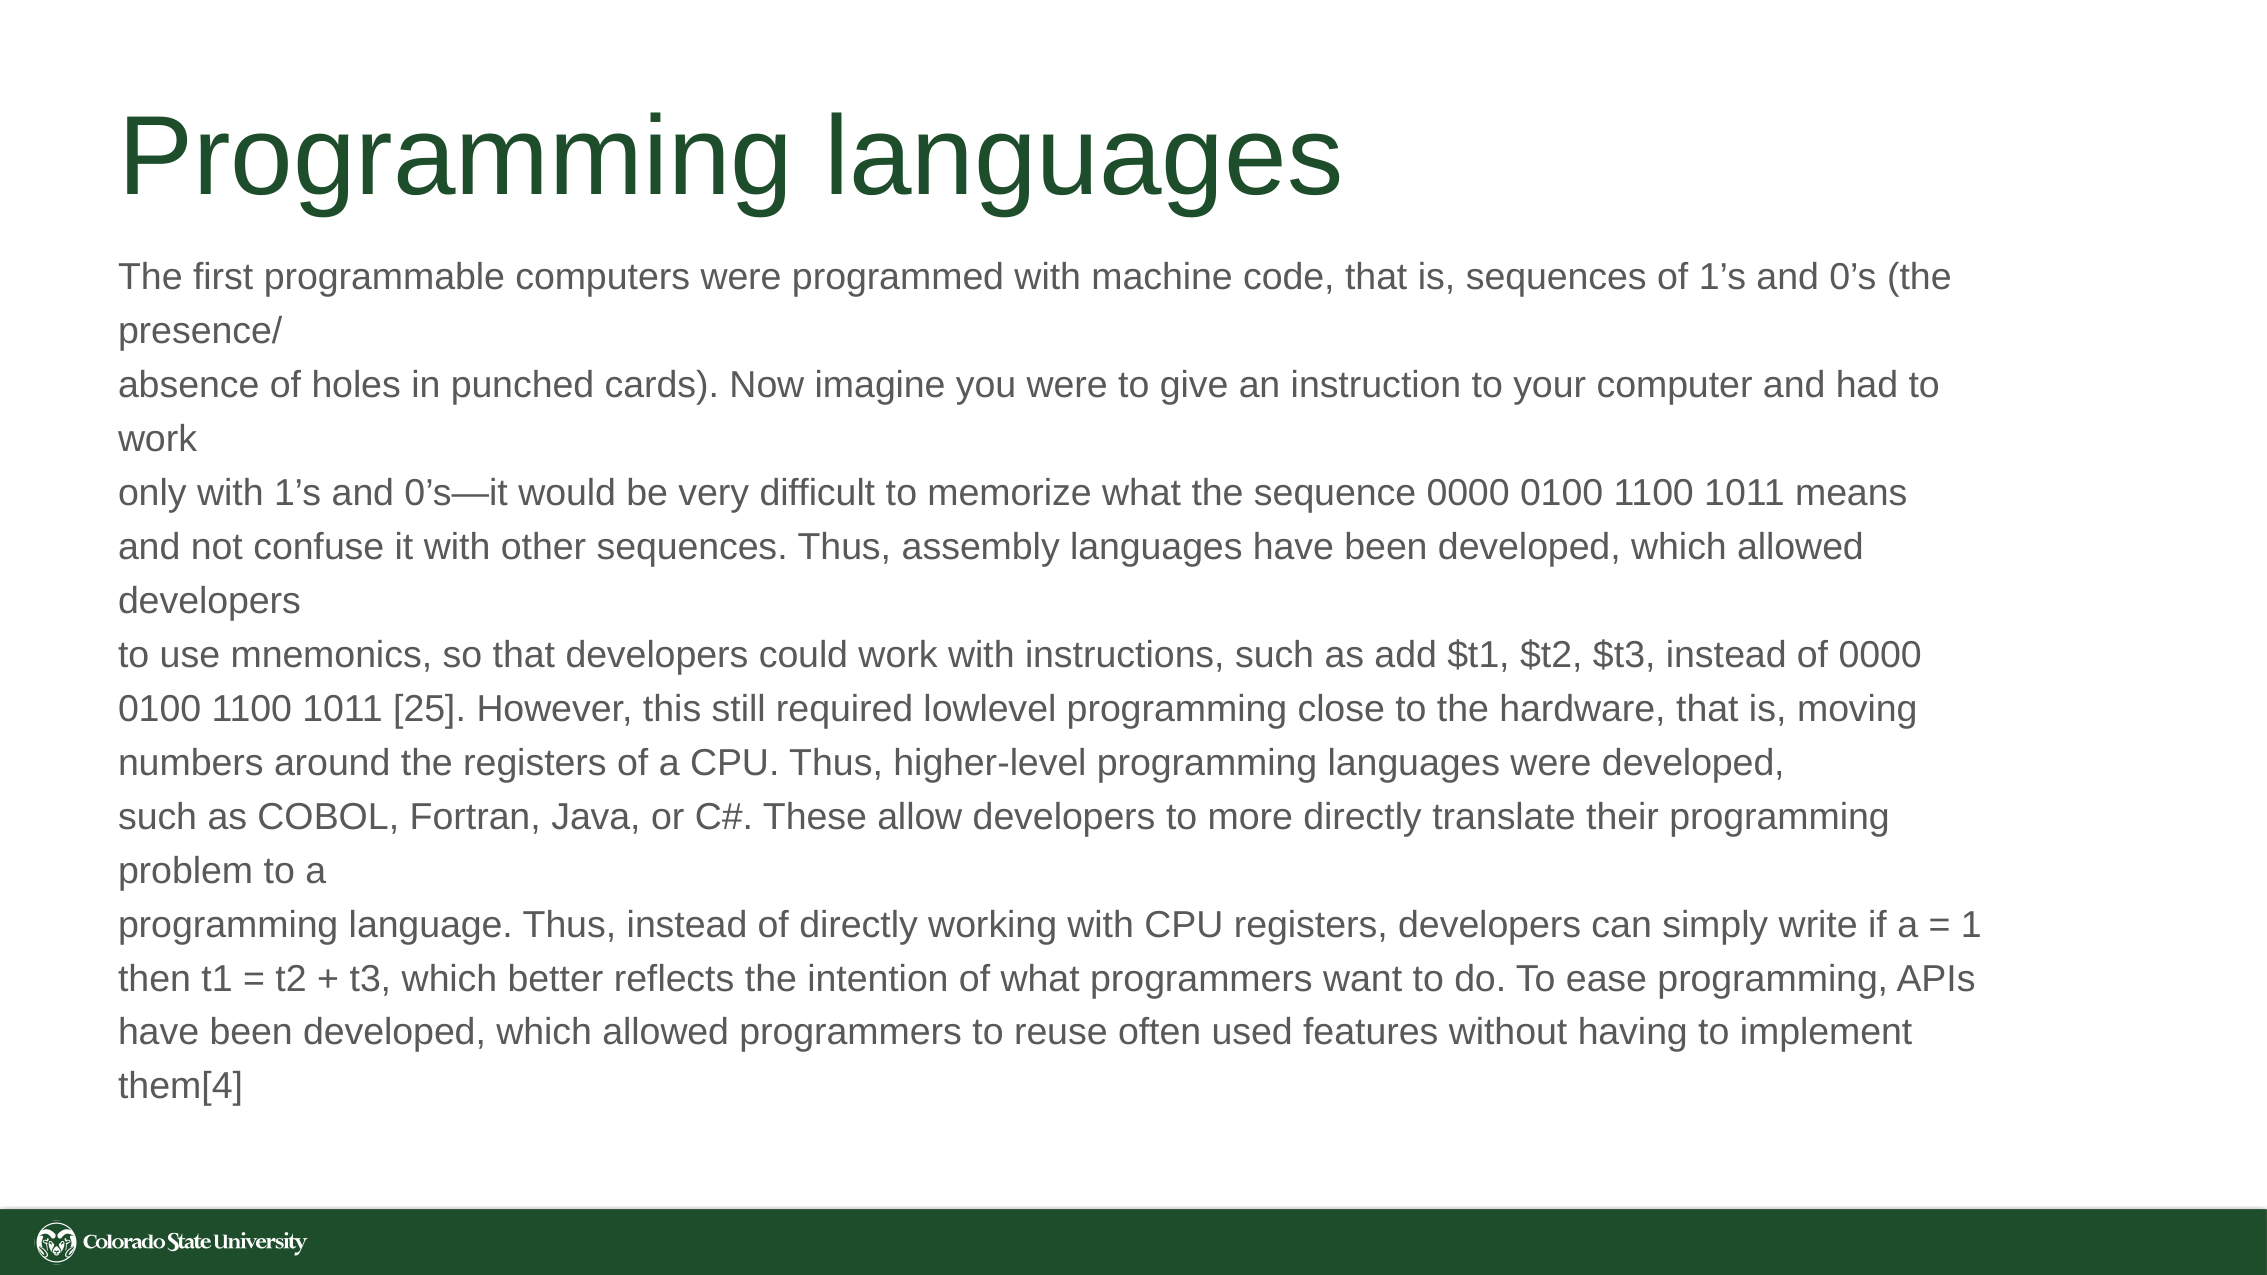

# Programming languages
The first programmable computers were programmed with machine code, that is, sequences of 1’s and 0’s (the presence/
absence of holes in punched cards). Now imagine you were to give an instruction to your computer and had to work
only with 1’s and 0’s—it would be very difficult to memorize what the sequence 0000 0100 1100 1011 means
and not confuse it with other sequences. Thus, assembly languages have been developed, which allowed developers
to use mnemonics, so that developers could work with instructions, such as add $t1, $t2, $t3, instead of 0000
0100 1100 1011 [25]. However, this still required lowlevel programming close to the hardware, that is, moving
numbers around the registers of a CPU. Thus, higher-level programming languages were developed,
such as COBOL, Fortran, Java, or C#. These allow developers to more directly translate their programming problem to a
programming language. Thus, instead of directly working with CPU registers, developers can simply write if a = 1
then t1 = t2 + t3, which better reflects the intention of what programmers want to do. To ease programming, APIs have been developed, which allowed programmers to reuse often used features without having to implement them[4]